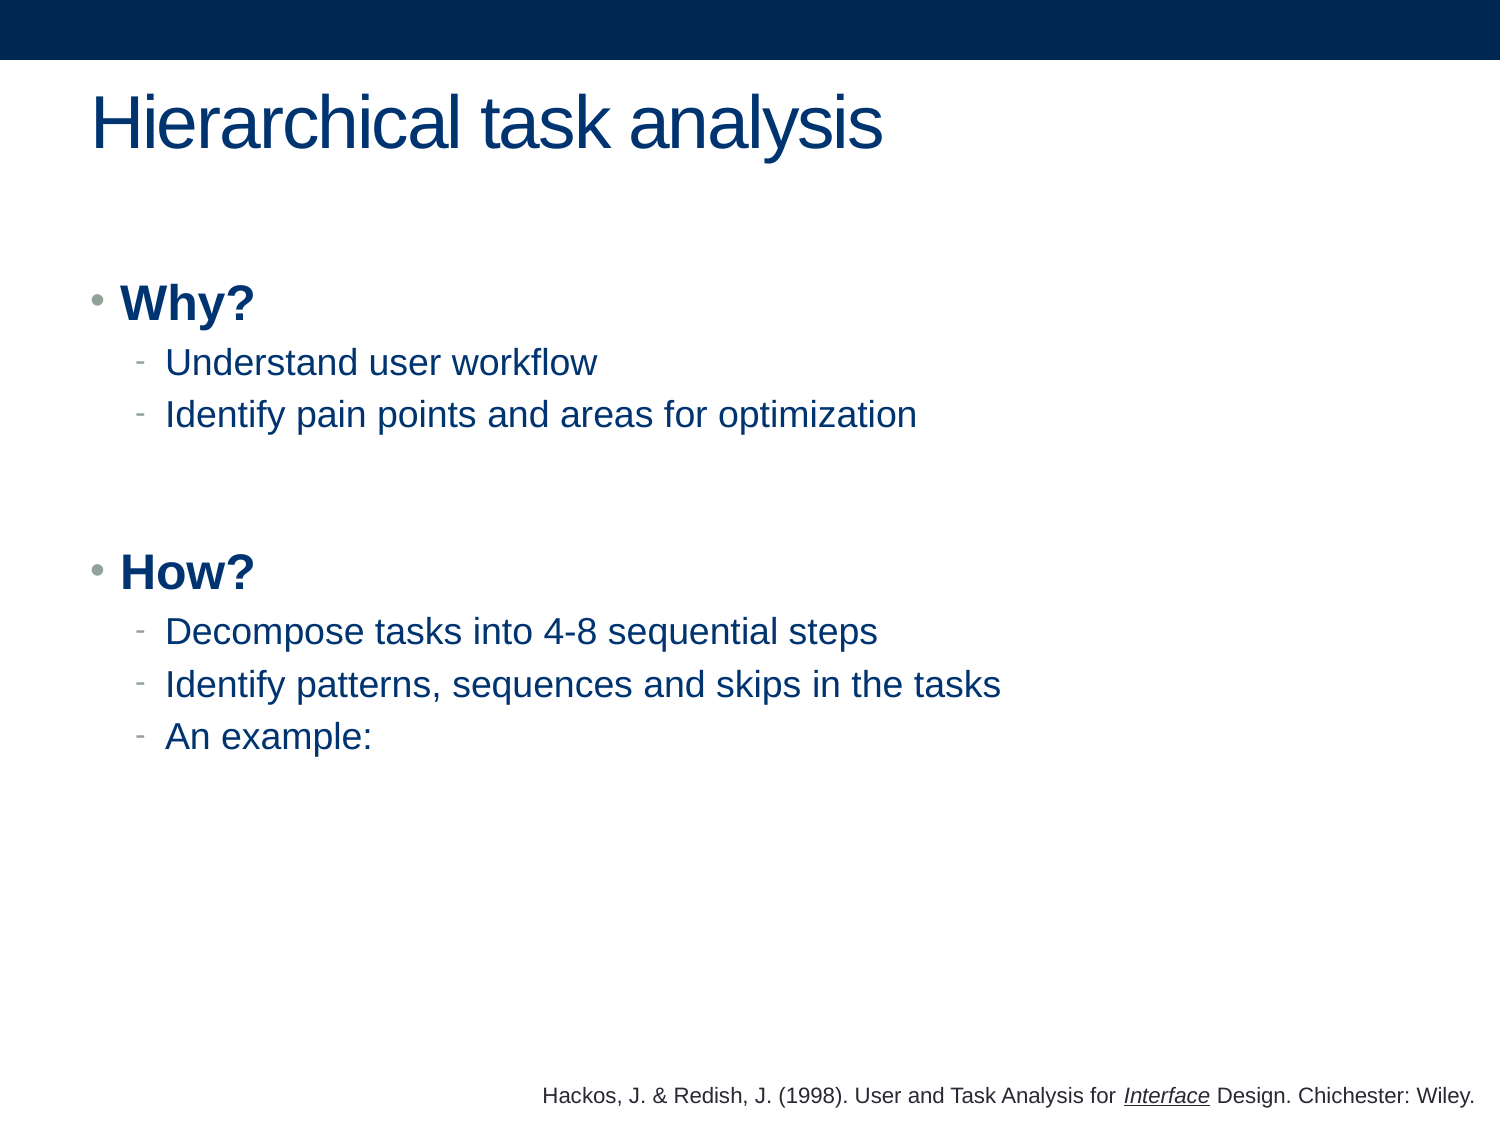

# Hierarchical task analysis
Why?
Understand user workflow
Identify pain points and areas for optimization

How?
Decompose tasks into 4-8 sequential steps
Identify patterns, sequences and skips in the tasks
An example:

Hackos, J. & Redish, J. (1998). User and Task Analysis for Interface Design. Chichester: Wiley.